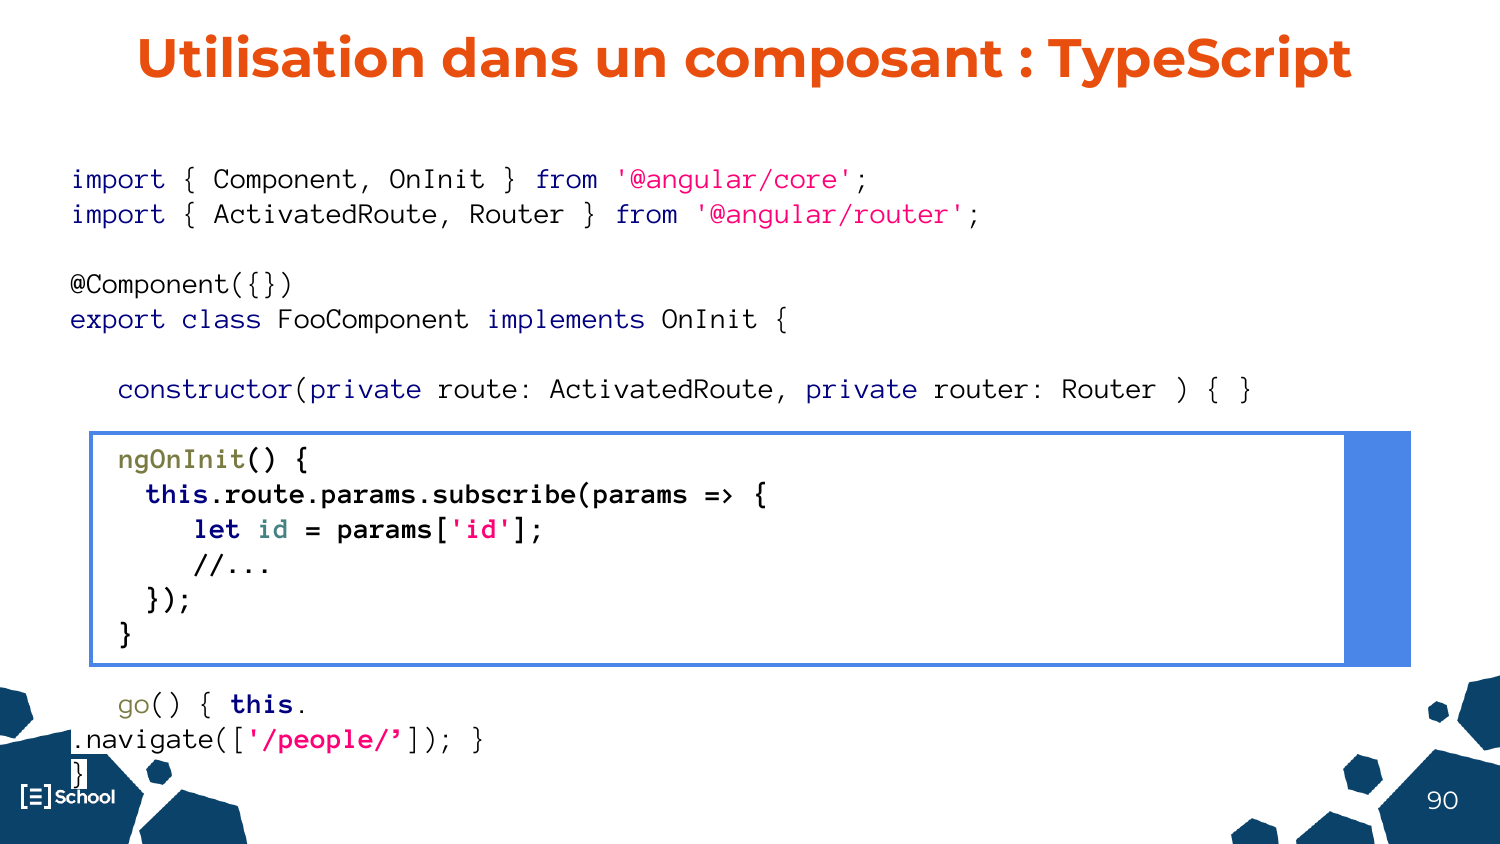

# Utilisation dans un composant : TypeScript
import { Component, OnInit } from '@angular/core';
import { ActivatedRoute, Router } from '@angular/router';

@Component({})
export class FooComponent implements OnInit {

   constructor(private route: ActivatedRoute, private router: Router ) { }

   ngOnInit() {
this.route.params.subscribe(params => {
   let id = params['id'];
   //...
});
   }

   go() { this.
.navigate(['/people/’]); }
}
|  |  |
| --- | --- |
90